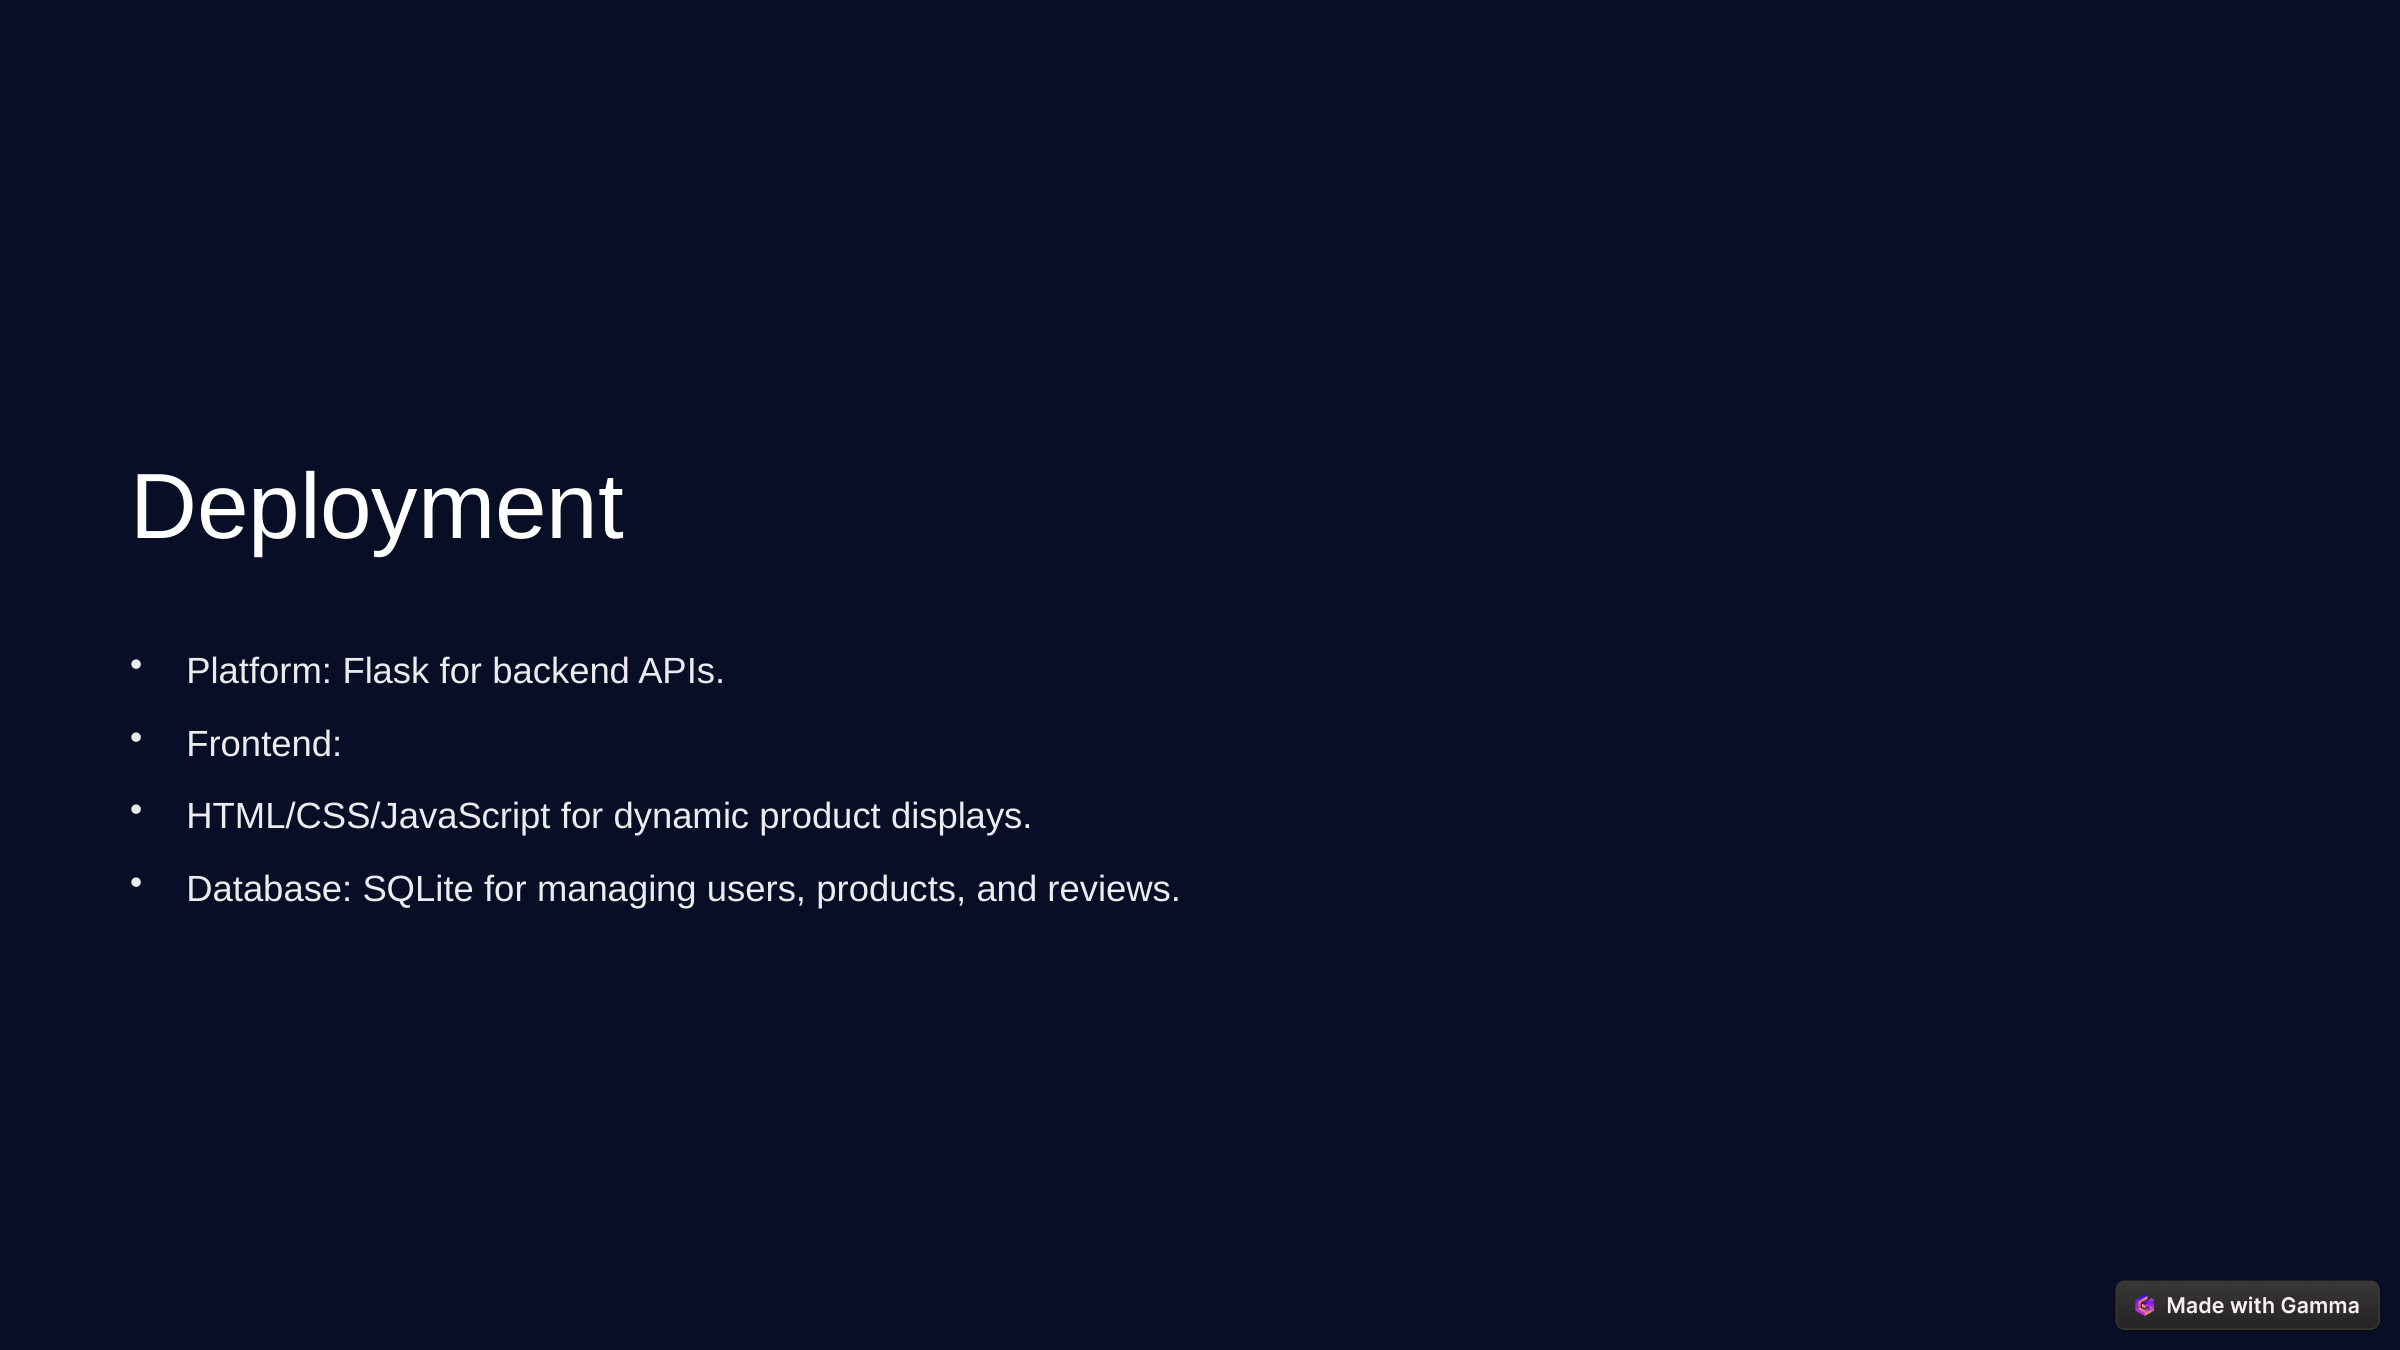

Deployment
Platform: Flask for backend APIs.
Frontend:
HTML/CSS/JavaScript for dynamic product displays.
Database: SQLite for managing users, products, and reviews.